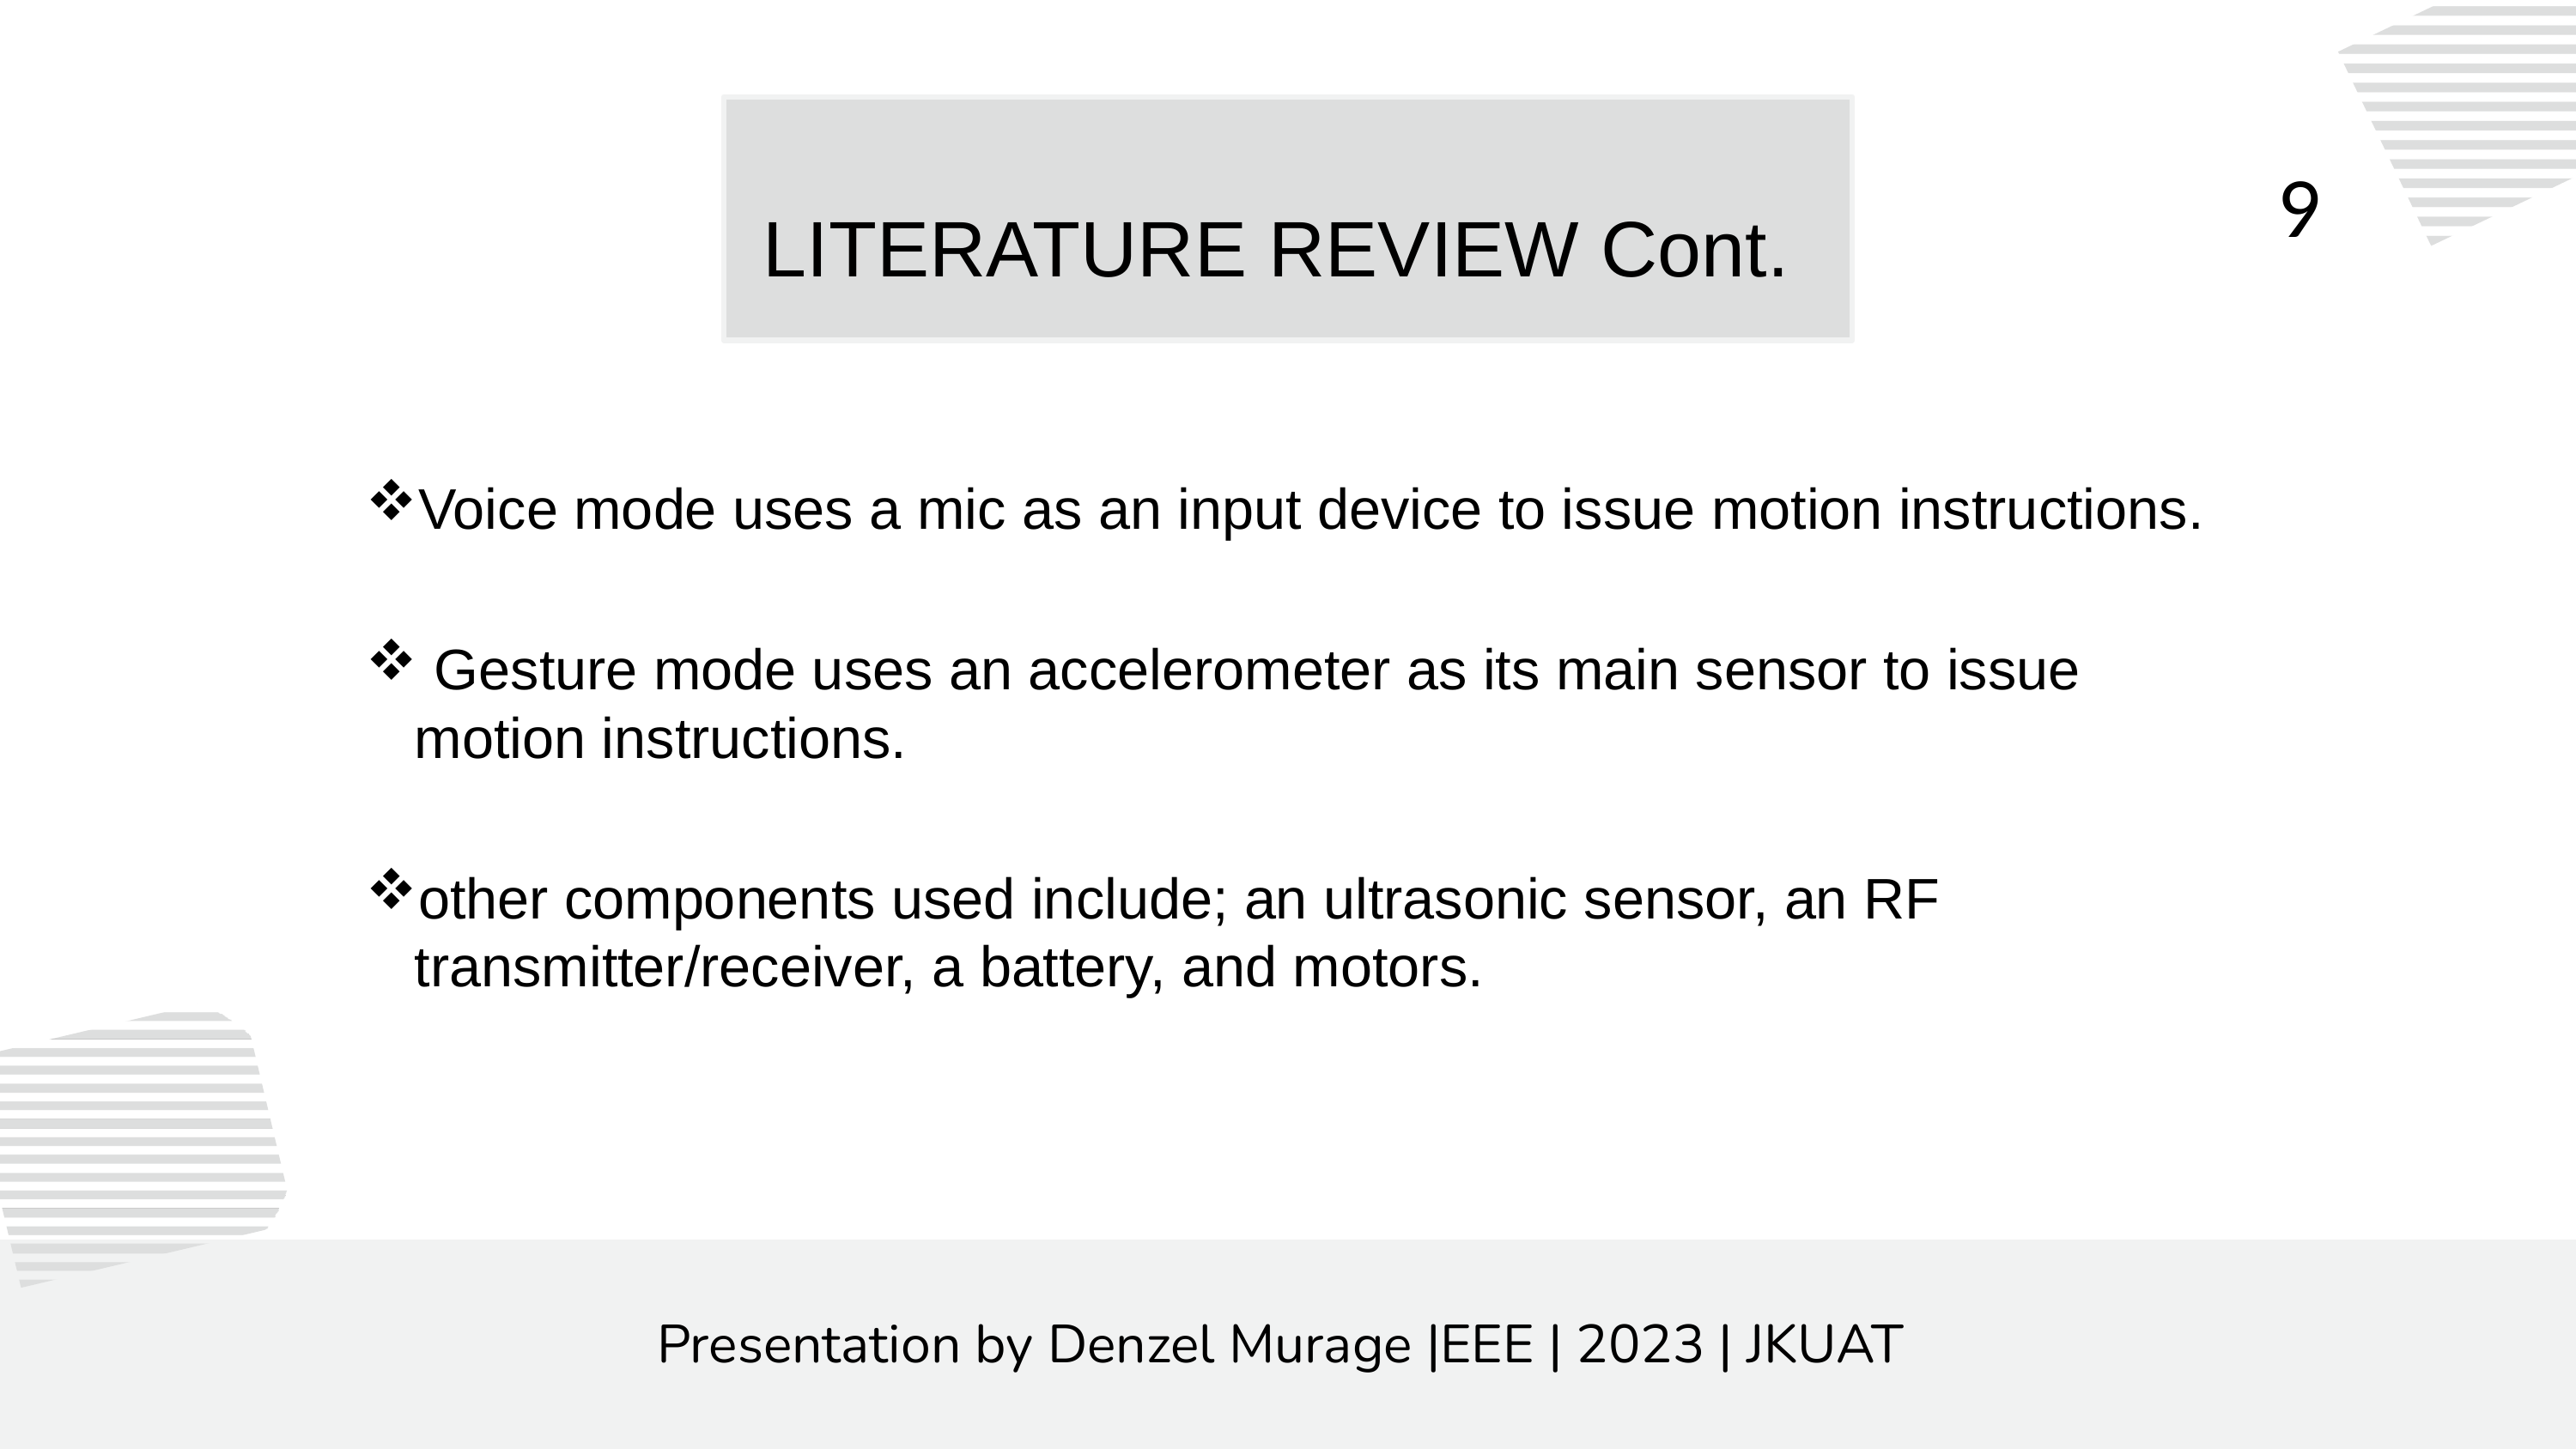

LITERATURE REVIEW Cont.
9
Voice mode uses a mic as an input device to issue motion instructions.

 Gesture mode uses an accelerometer as its main sensor to issue motion instructions.

other components used include; an ultrasonic sensor, an RF transmitter/receiver, a battery, and motors.

Presentation by Denzel Murage |EEE | 2023 | JKUAT